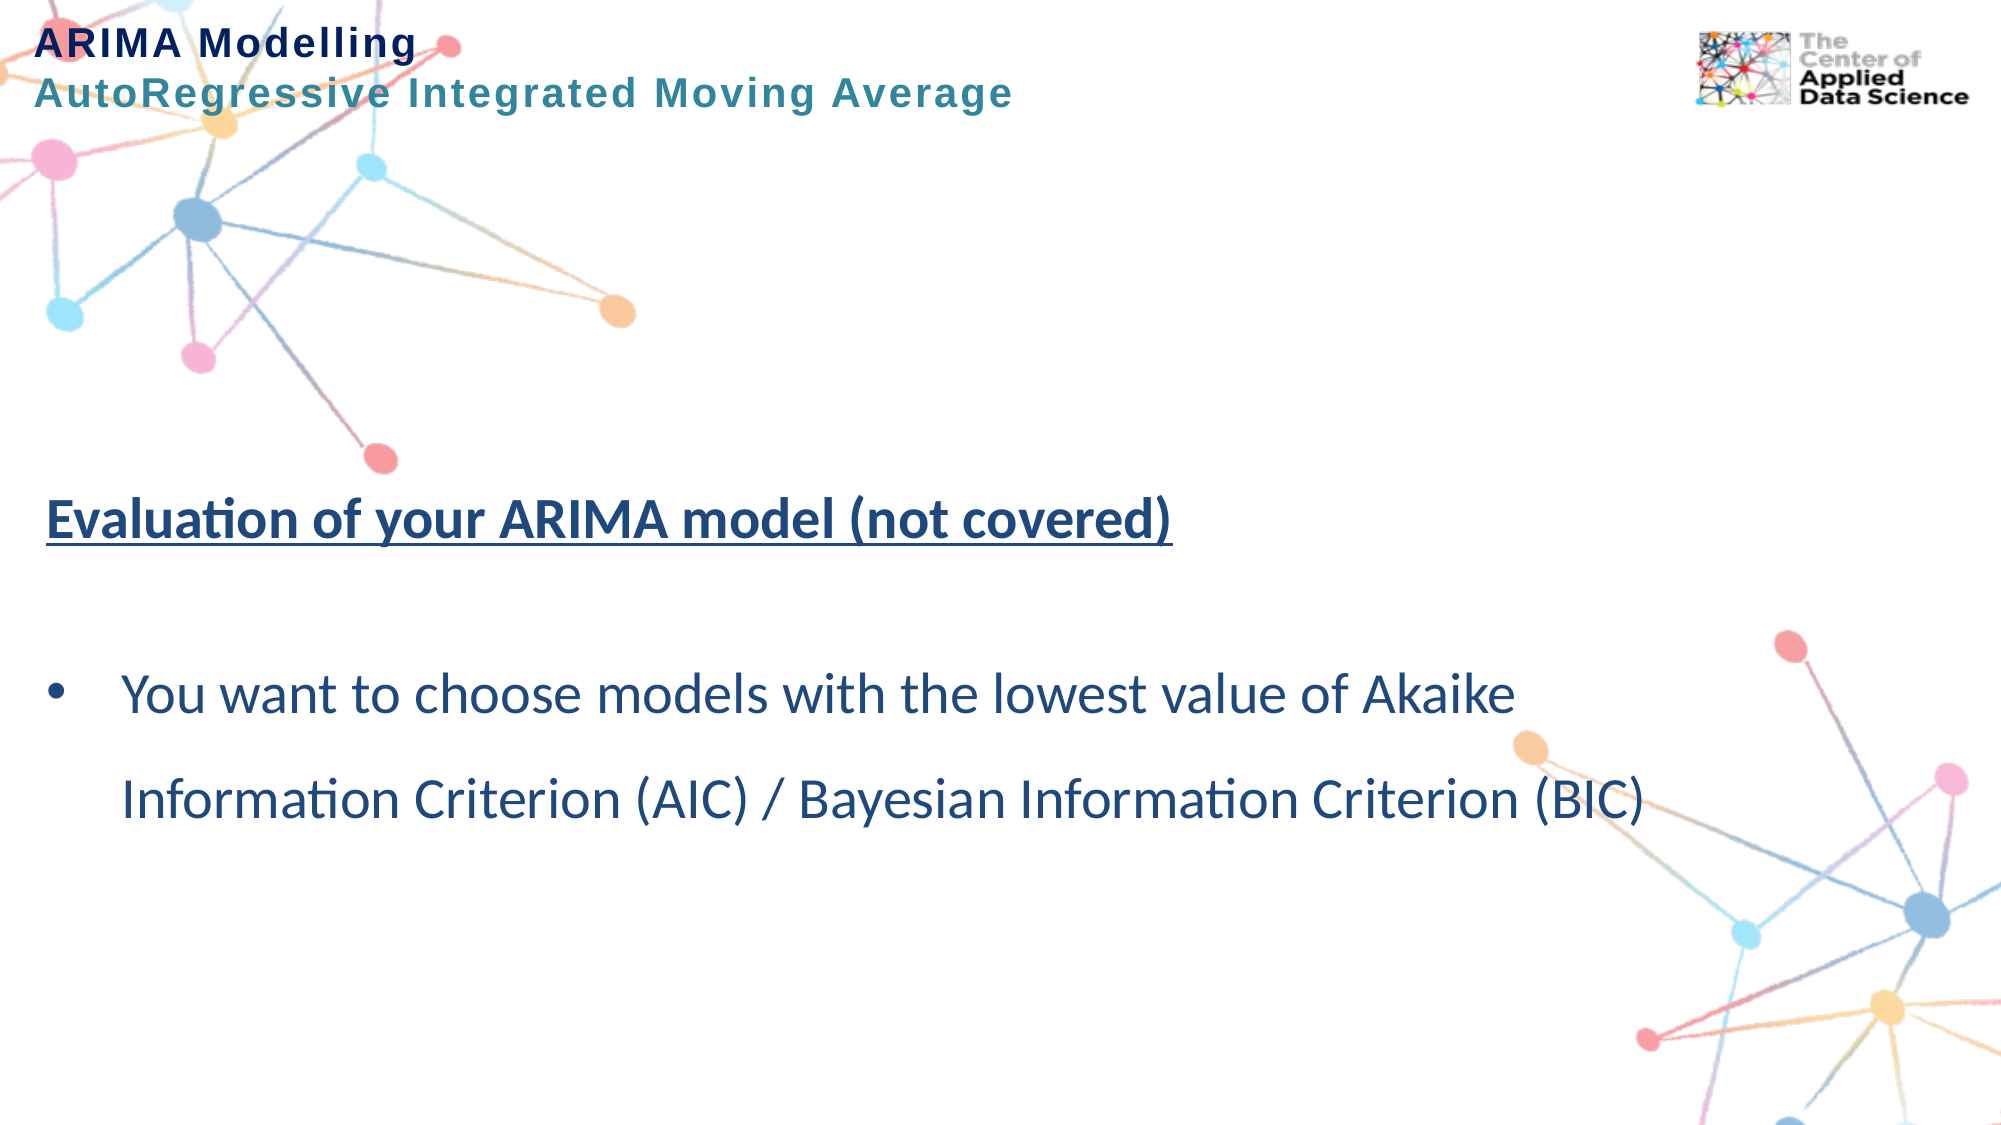

ARIMA Modelling
AutoRegressive Integrated Moving Average
Evaluation of your ARIMA model (not covered)

You want to choose models with the lowest value of Akaike Information Criterion (AIC) / Bayesian Information Criterion (BIC)